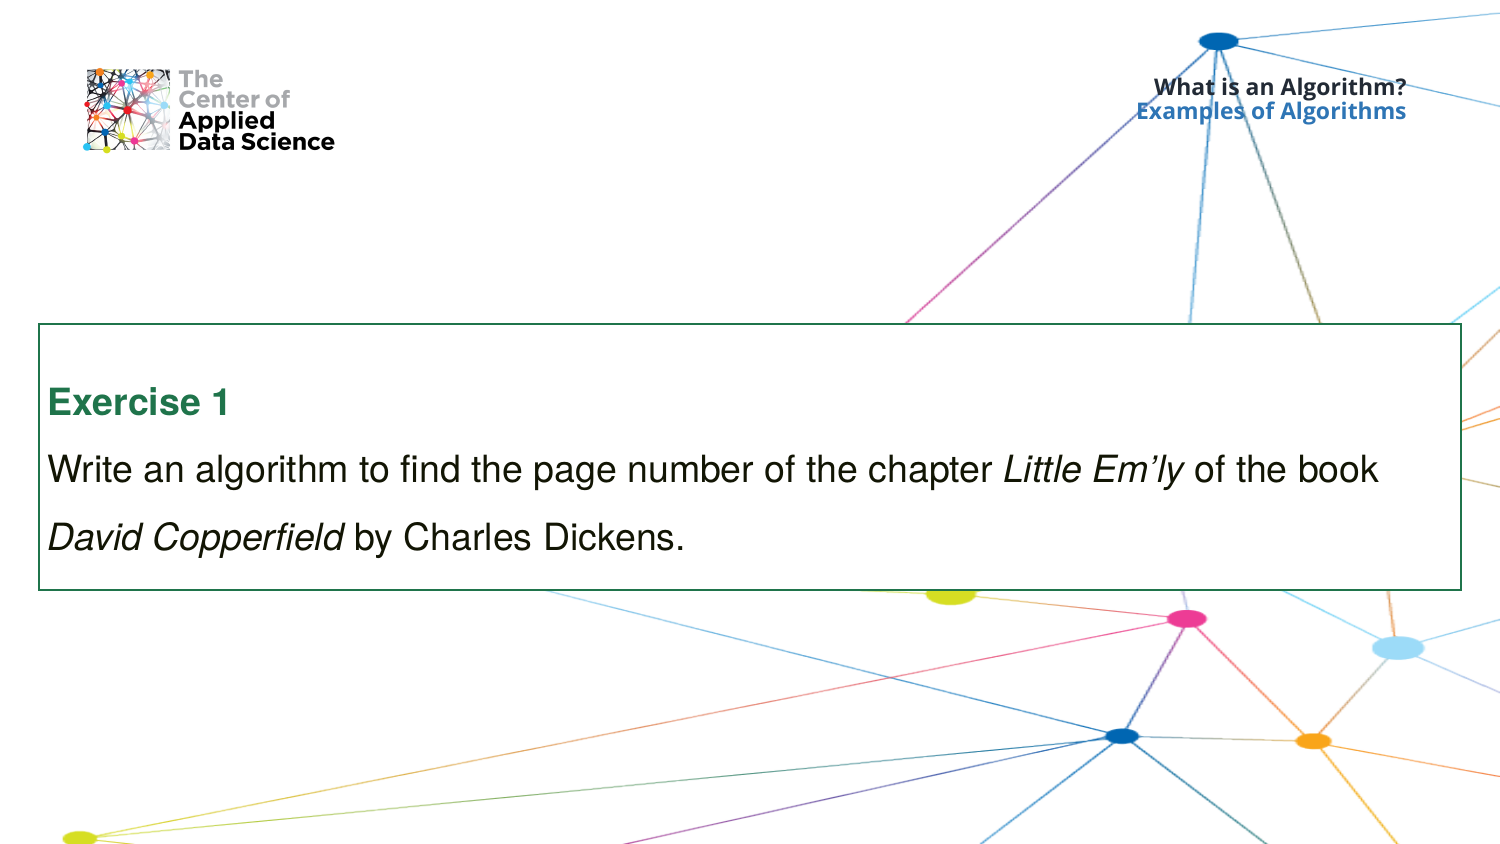

# What is an Algorithm? Examples of Algorithms
Exercise 1
Write an algorithm to find the page number of the chapter Little Em’ly of the book David Copperfield by Charles Dickens.